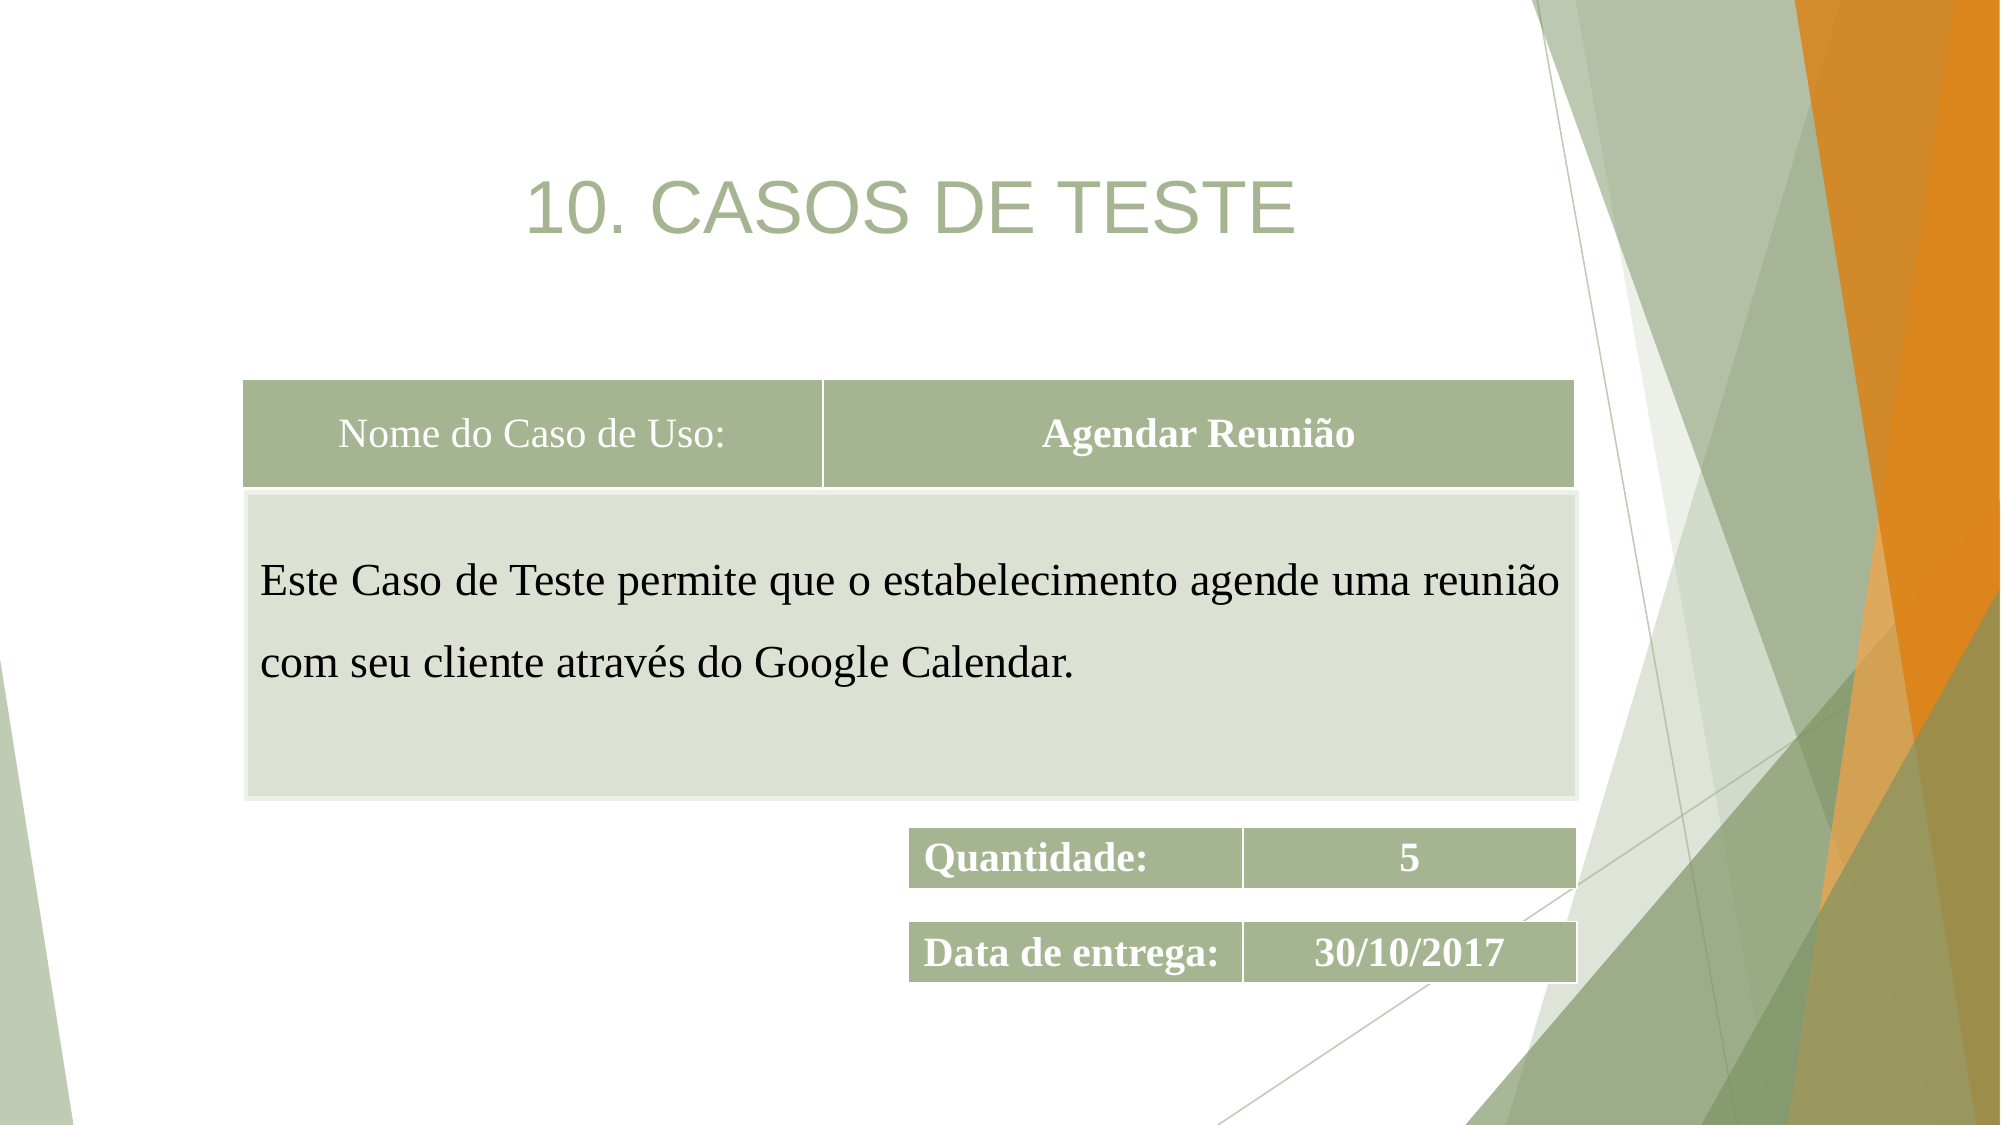

10. CASOS DE TESTE
| Nome do Caso de Uso: | Agendar Reunião |
| --- | --- |
Este Caso de Teste permite que o estabelecimento agende uma reunião com seu cliente através do Google Calendar.

| Quantidade: | 5 |
| --- | --- |
| Data de entrega: | 30/10/2017 |
| --- | --- |